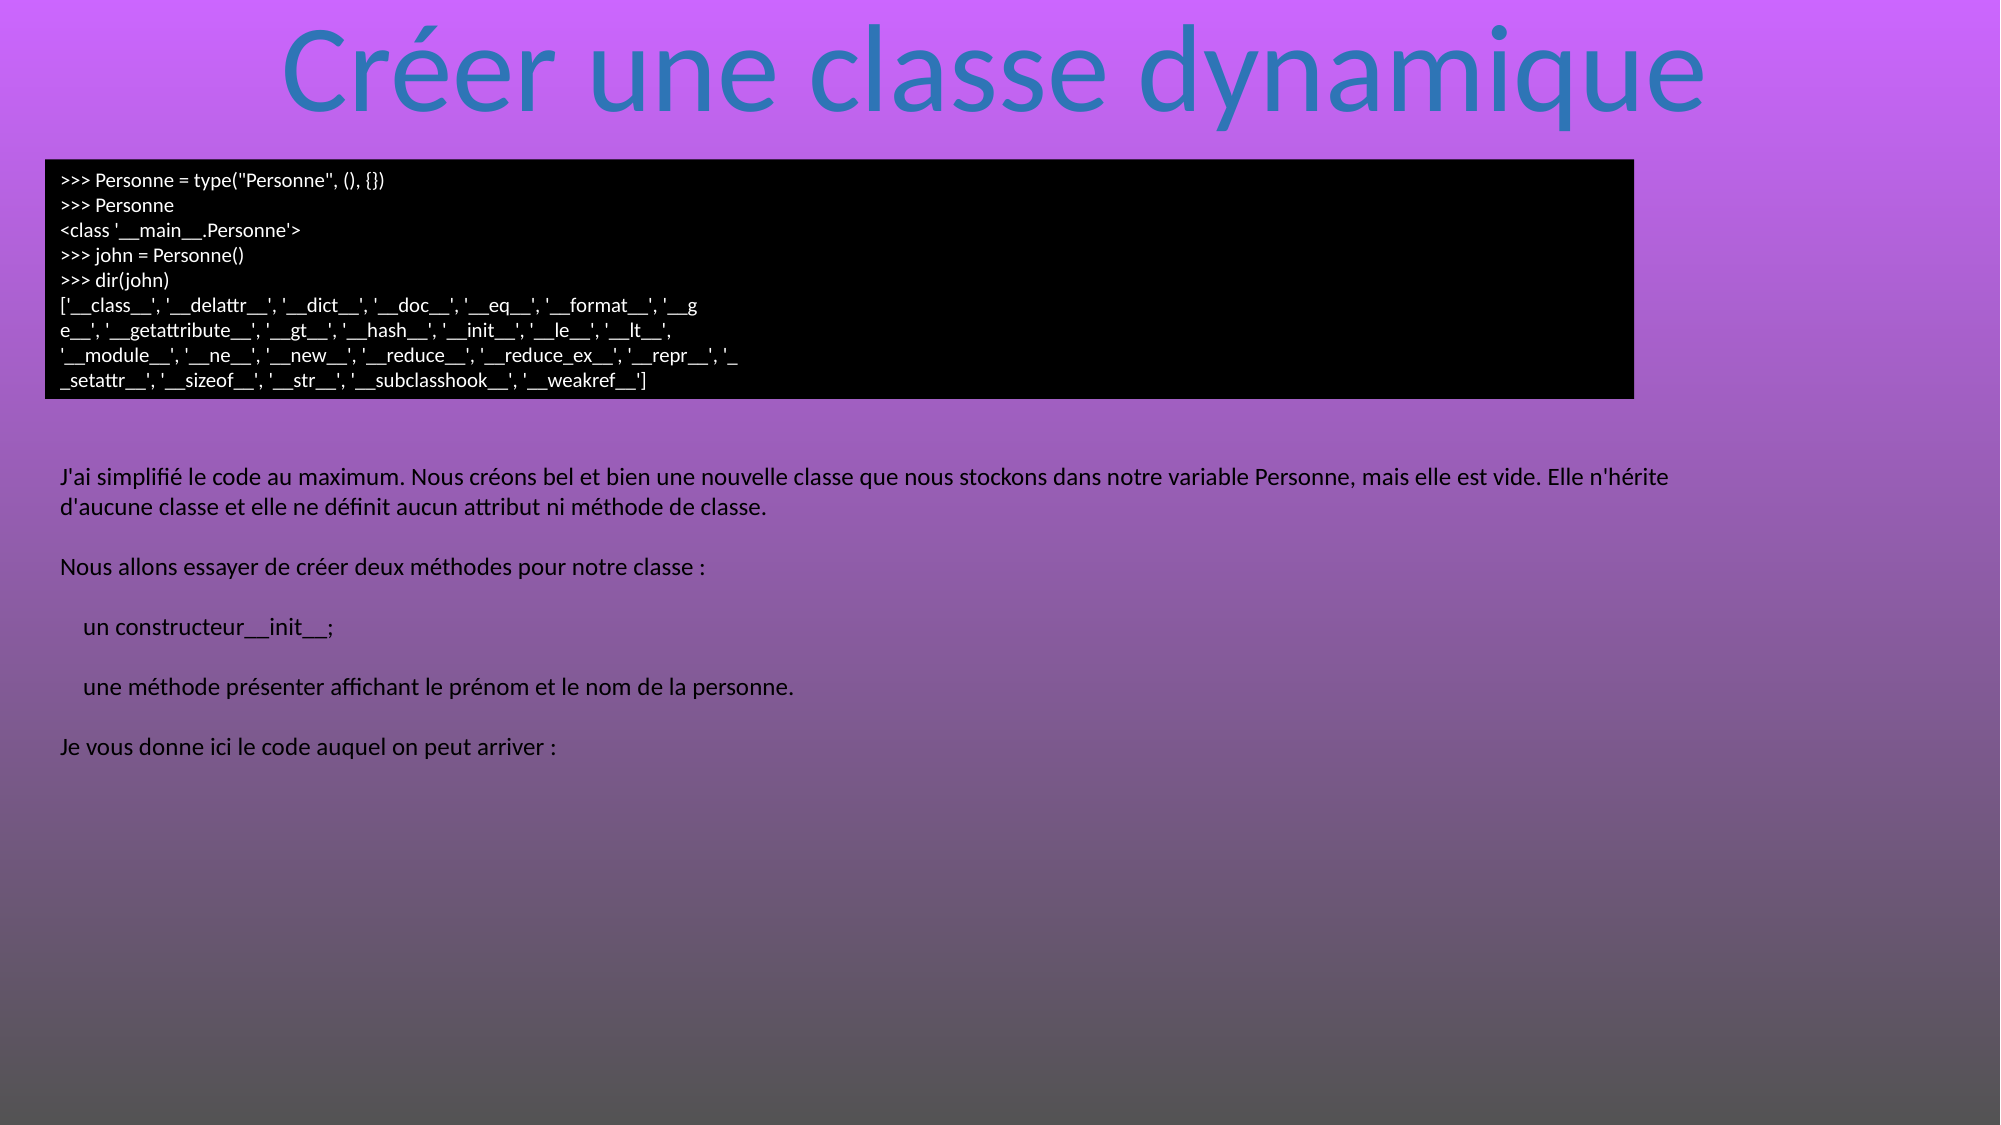

# Créer une classe dynamique

>>> Personne = type("Personne", (), {})
>>> Personne
<class '__main__.Personne'>
>>> john = Personne()
>>> dir(john)
['__class__', '__delattr__', '__dict__', '__doc__', '__eq__', '__format__', '__g
e__', '__getattribute__', '__gt__', '__hash__', '__init__', '__le__', '__lt__',
'__module__', '__ne__', '__new__', '__reduce__', '__reduce_ex__', '__repr__', '_
_setattr__', '__sizeof__', '__str__', '__subclasshook__', '__weakref__']
J'ai simplifié le code au maximum. Nous créons bel et bien une nouvelle classe que nous stockons dans notre variable Personne, mais elle est vide. Elle n'hérite d'aucune classe et elle ne définit aucun attribut ni méthode de classe.

Nous allons essayer de créer deux méthodes pour notre classe :

    un constructeur__init__;

    une méthode présenter affichant le prénom et le nom de la personne.

Je vous donne ici le code auquel on peut arriver :

397